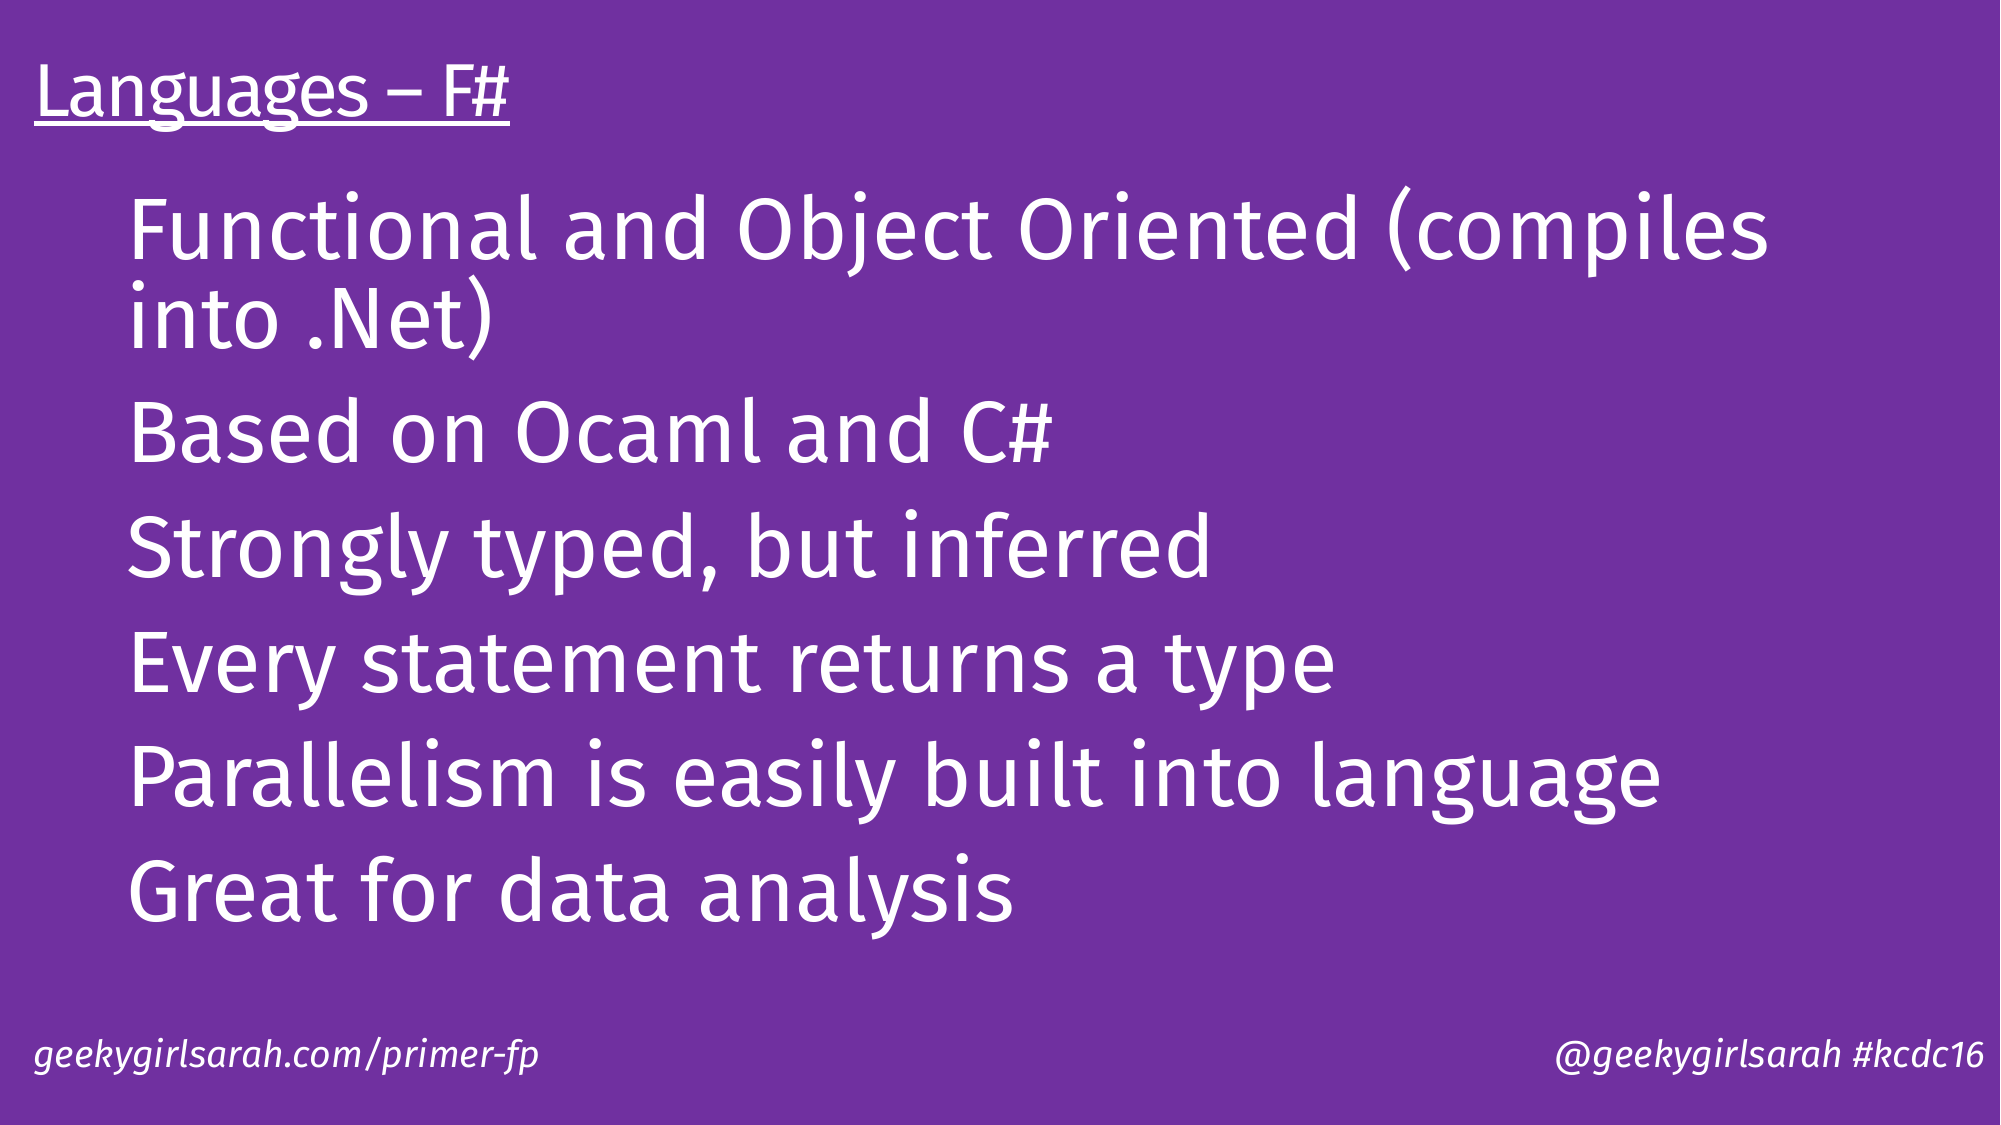

# Languages – F#
Functional and Object Oriented (compiles into .Net)
Based on Ocaml and C#
Strongly typed, but inferred
Every statement returns a type
Parallelism is easily built into language
Great for data analysis